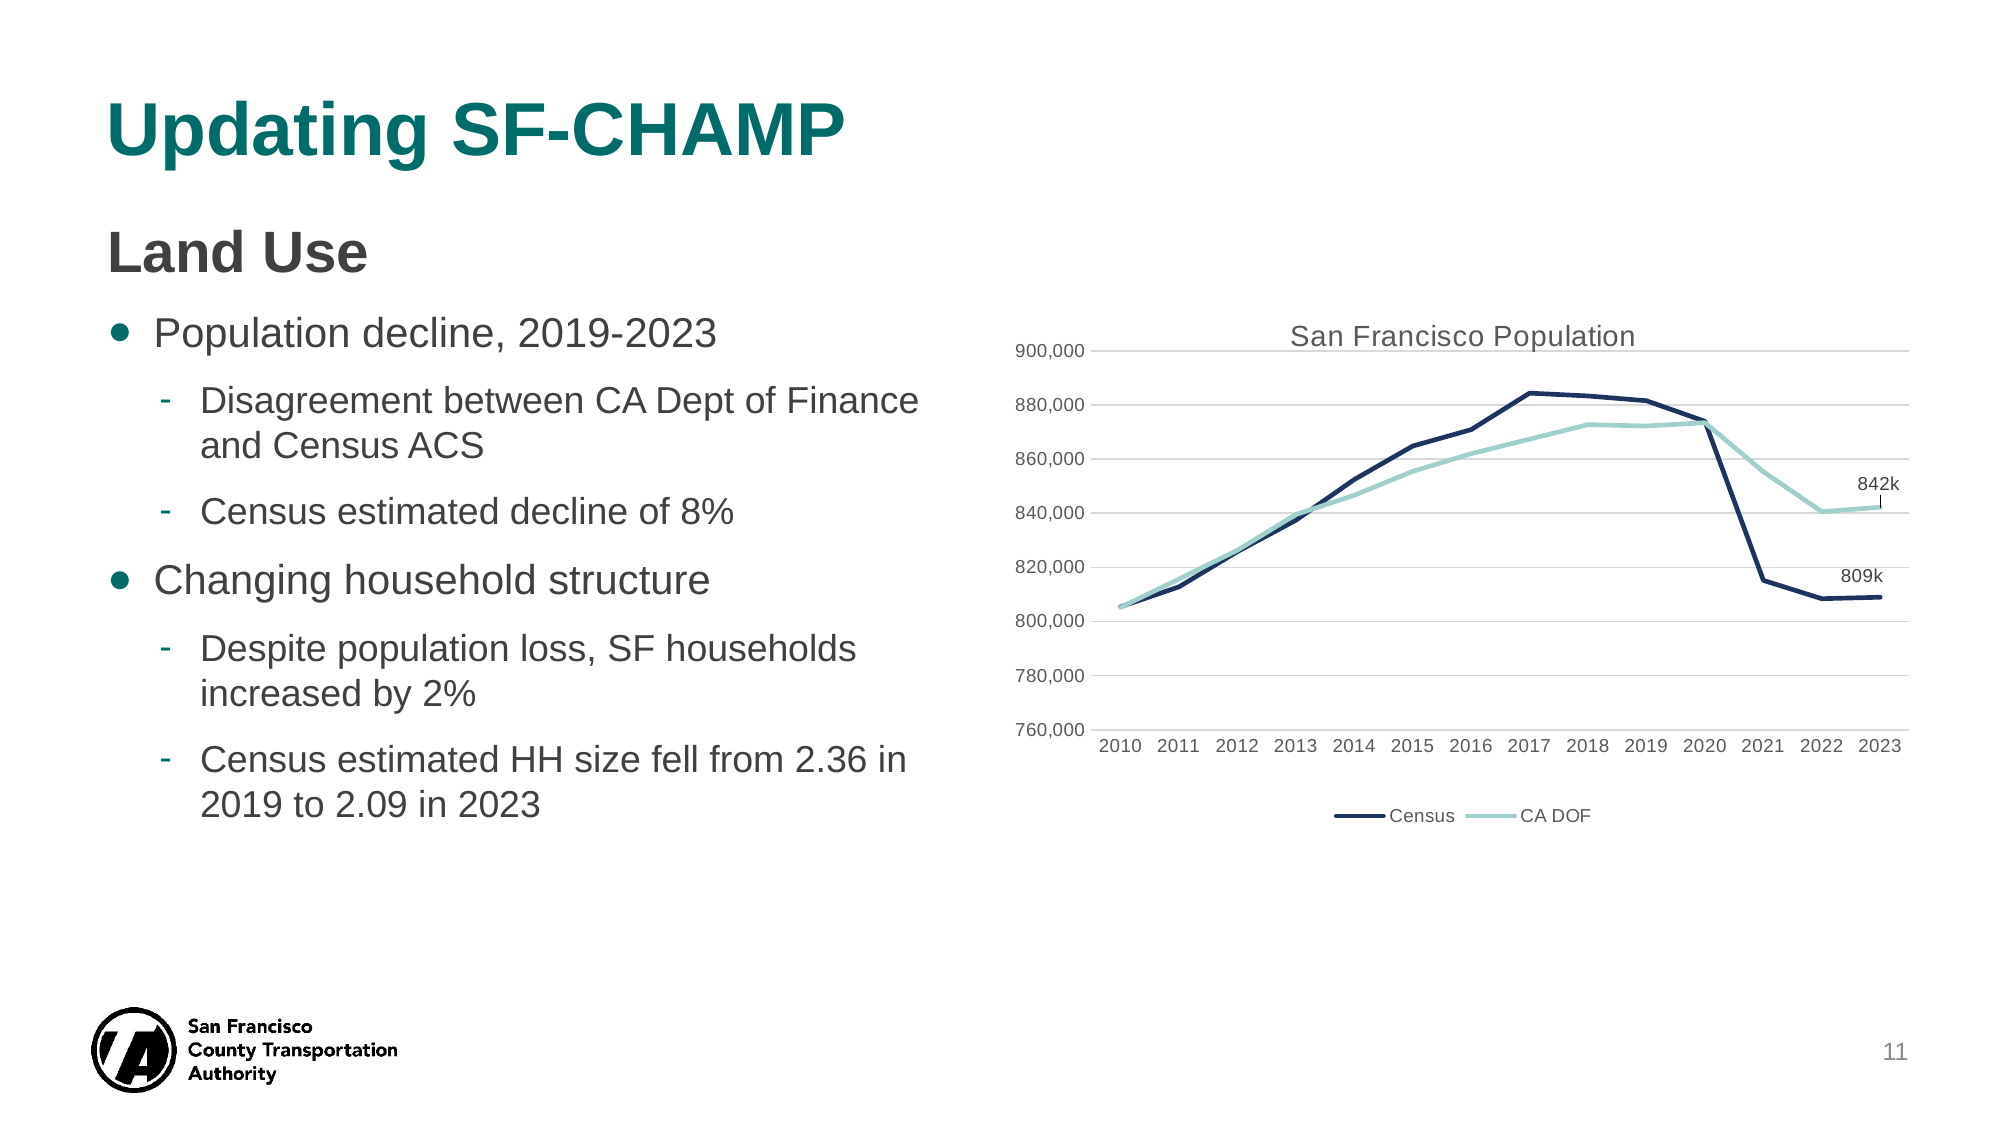

Updating SF-CHAMP
Land Use
Population decline, 2019-2023
Disagreement between CA Dept of Finance and Census ACS
Census estimated decline of 8%
Changing household structure
Despite population loss, SF households increased by 2%
Census estimated HH size fell from 2.36 in 2019 to 2.09 in 2023

### Chart: San Francisco Population

| Category |  | CA DOF |
|---|---|---|
| 2010 | 805463.0 | 805235.0 |
| 2011 | 812826.0 | 815714.0 |
| 2012 | 825863.0 | 826354.0 |
| 2013 | 837442.0 | 839556.0 |
| 2014 | 852469.0 | 846661.0 |
| 2015 | 864816.0 | 855489.0 |
| 2016 | 870887.0 | 861977.0 |
| 2017 | 884363.0 | 867378.0 |
| 2018 | 883305.0 | 872724.0 |
| 2019 | 881549.0 | 872219.0 |
| 2020 | 873965.0 | 873444.0 |
| 2021 | 815201.0 | 855338.0 |
| 2022 | 808437.0 | 840575.0 |
| 2023 | 808988.0 | 842224.0 |
11